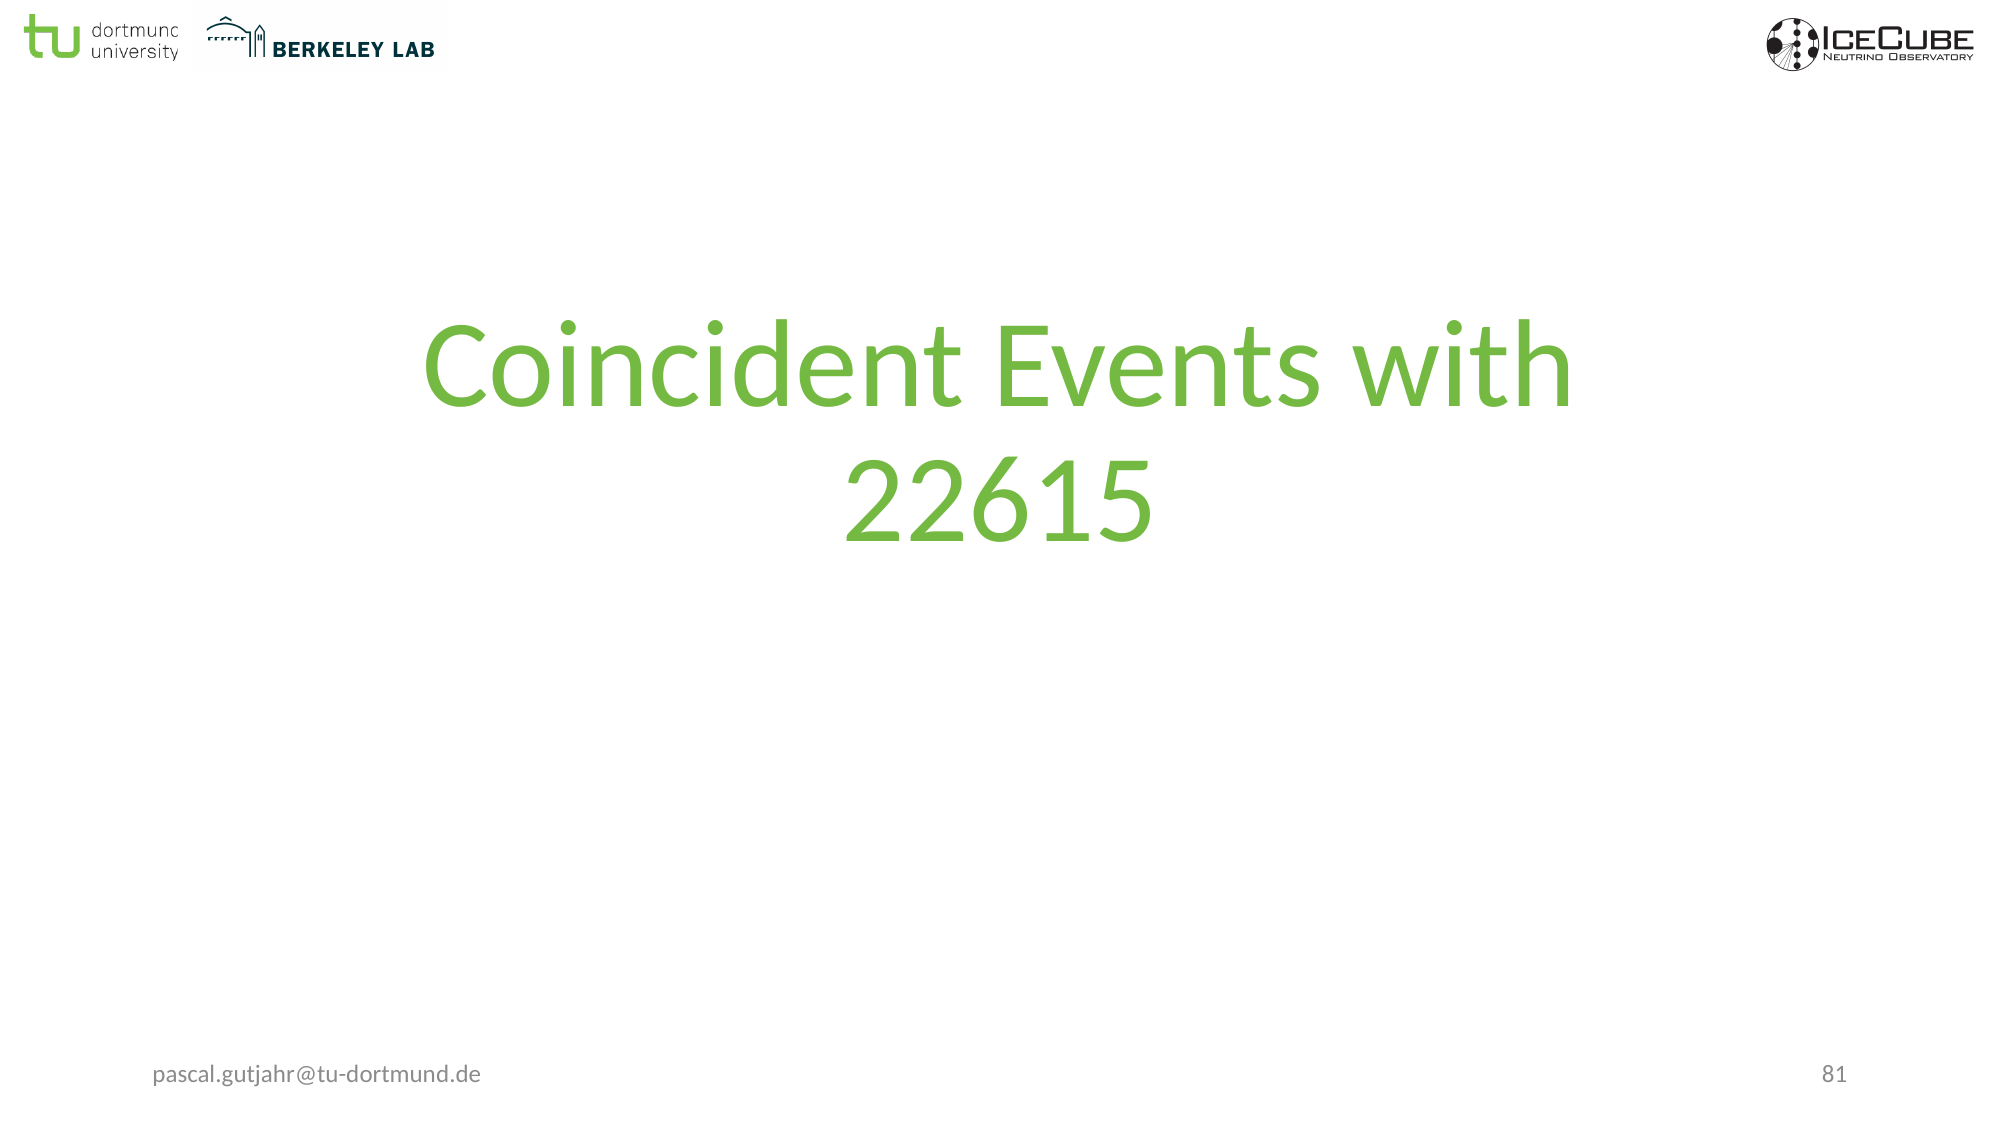

# Coincident Events with 22615

pascal.gutjahr@tu-dortmund.de
81